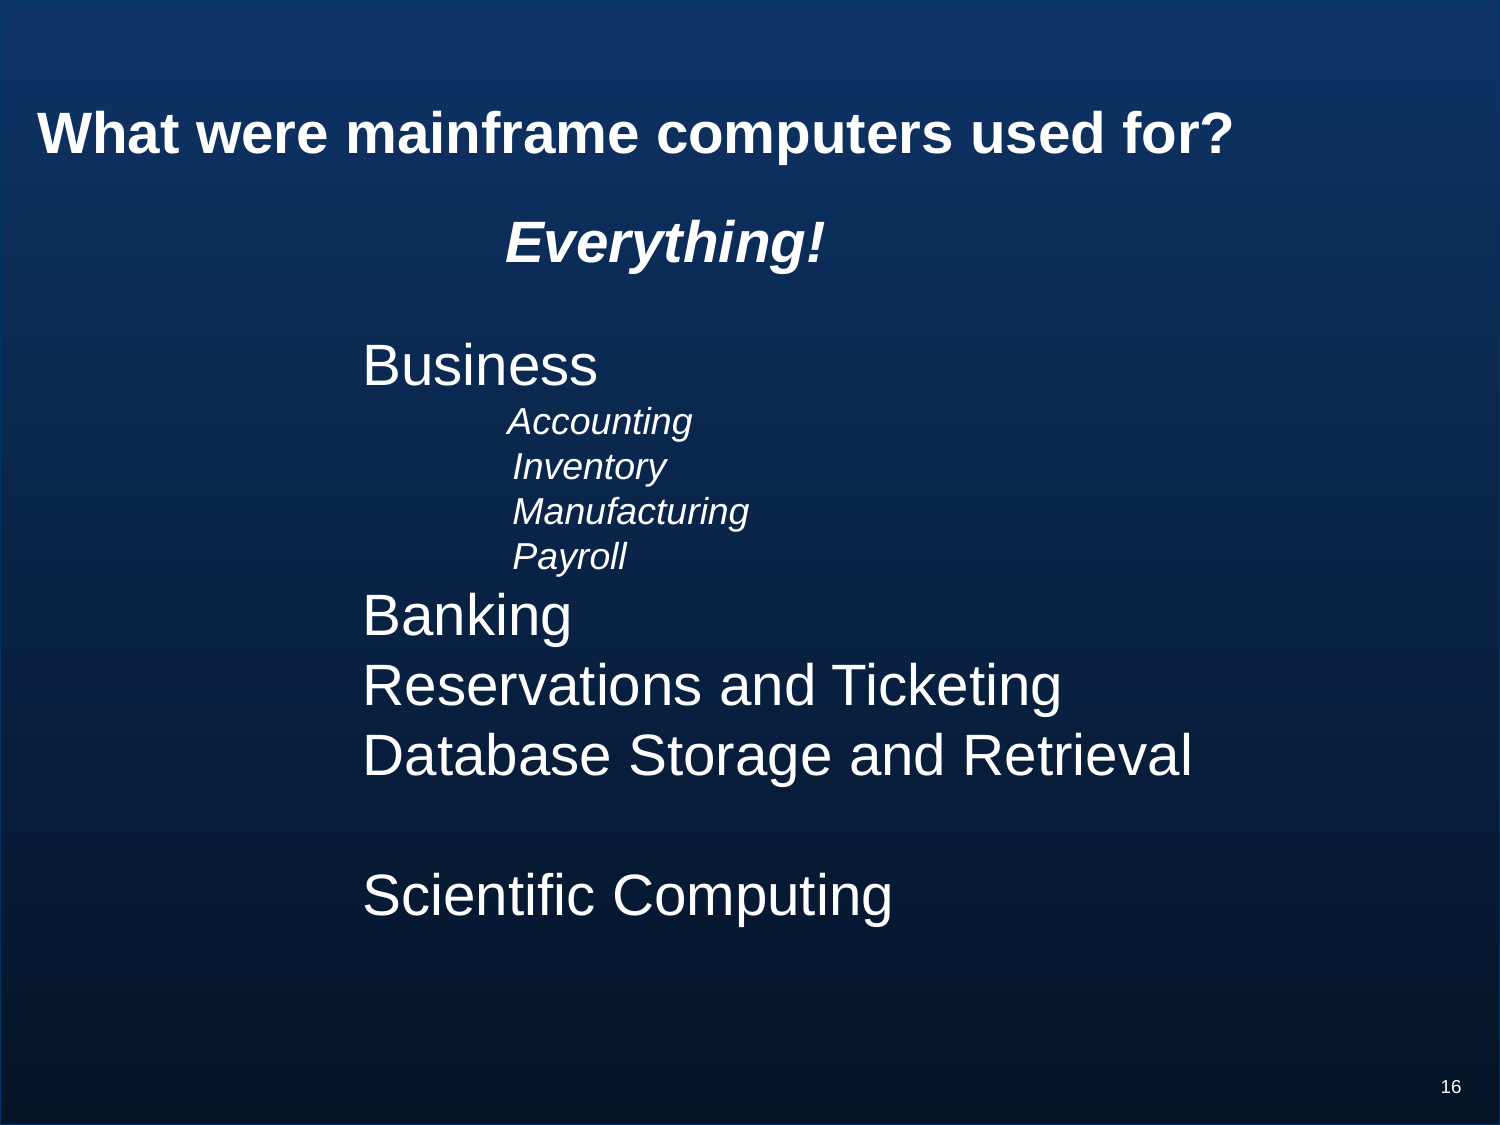

# What were mainframe computers used for?
Everything!

Business
              Accounting
	Inventory
	Manufacturing
	Payroll
Banking
Reservations and Ticketing
Database Storage and Retrieval

Scientific Computing

16